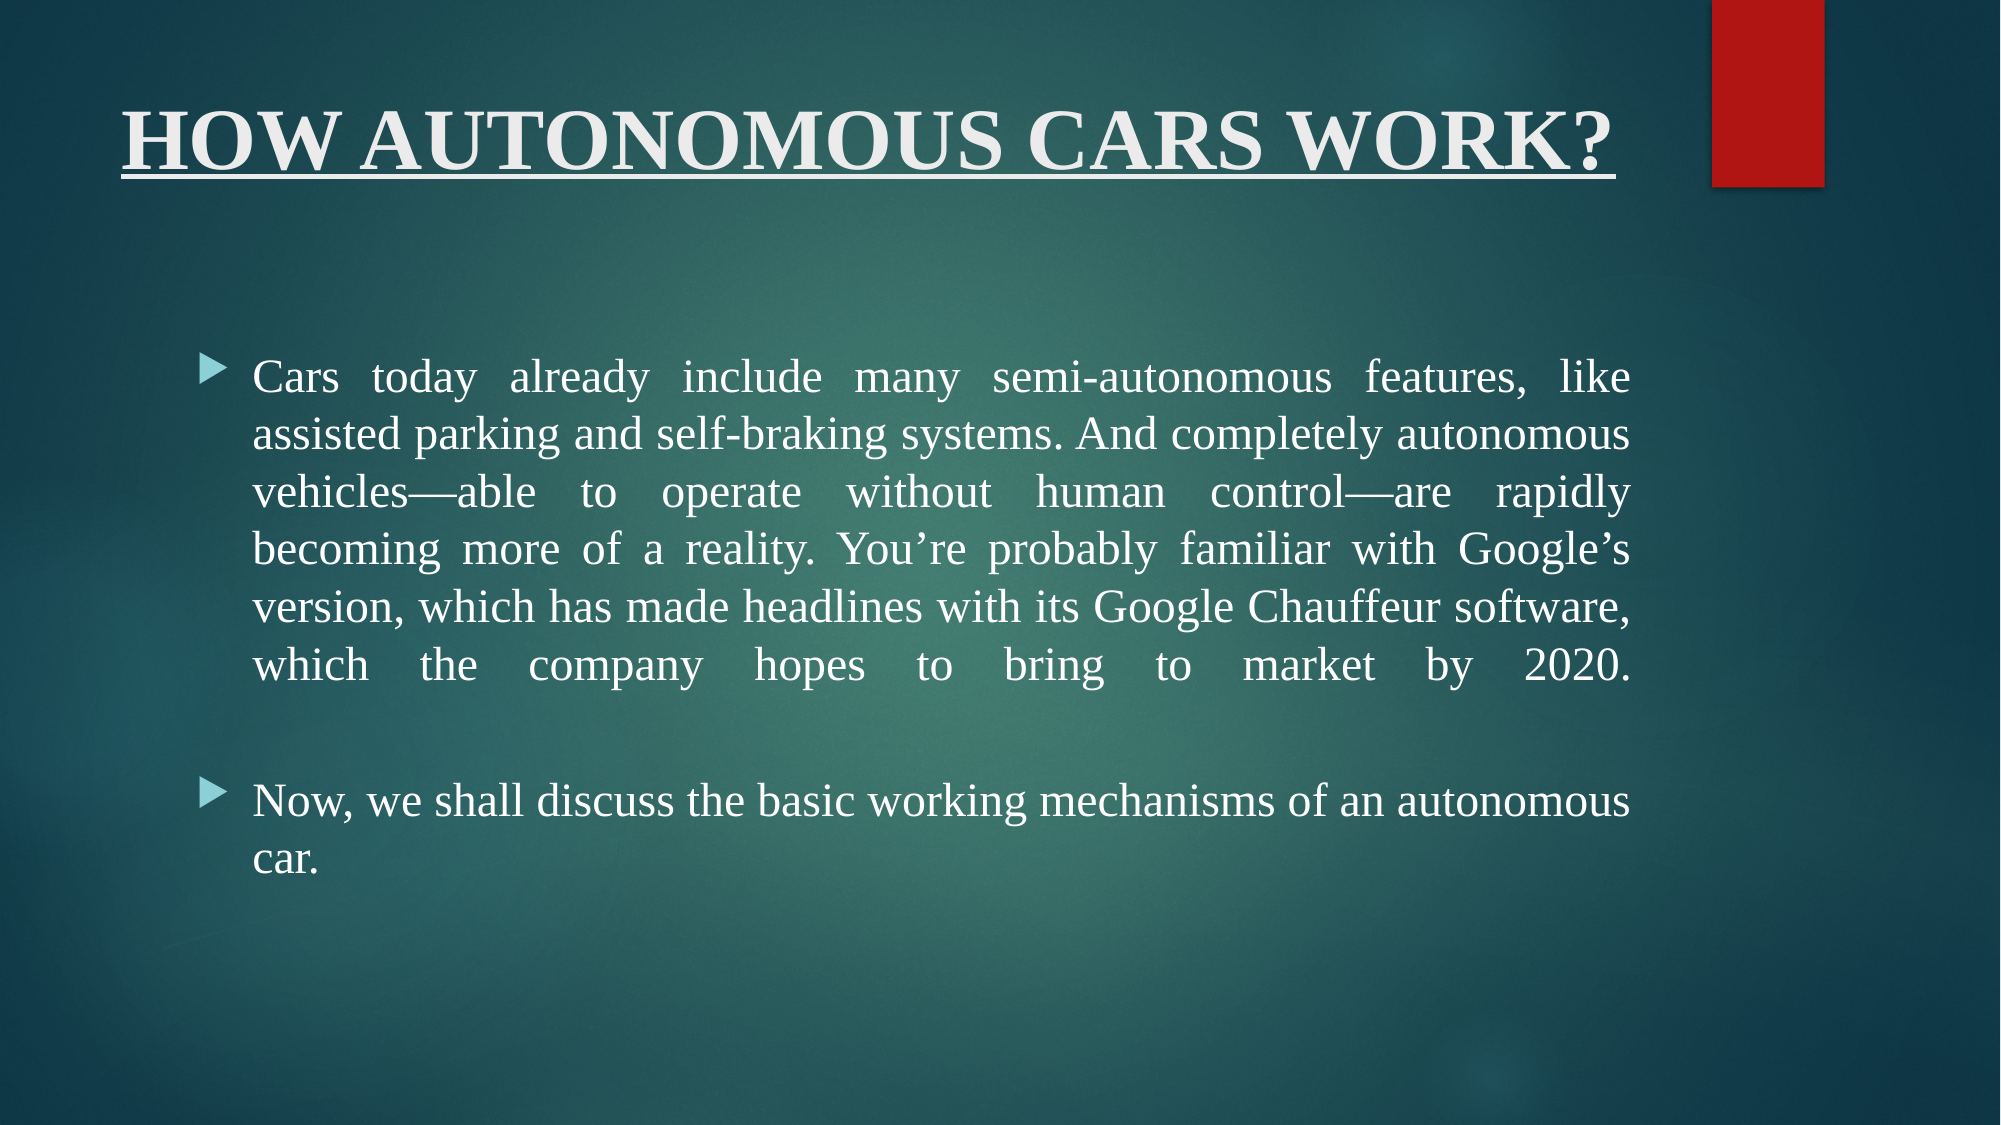

# HOW AUTONOMOUS CARS WORK?
Cars today already include many semi-autonomous features, like assisted parking and self-braking systems. And completely autonomous vehicles—able to operate without human control—are rapidly becoming more of a reality. You’re probably familiar with Google’s version, which has made headlines with its Google Chauffeur software, which the company hopes to bring to market by 2020.
Now, we shall discuss the basic working mechanisms of an autonomous car.